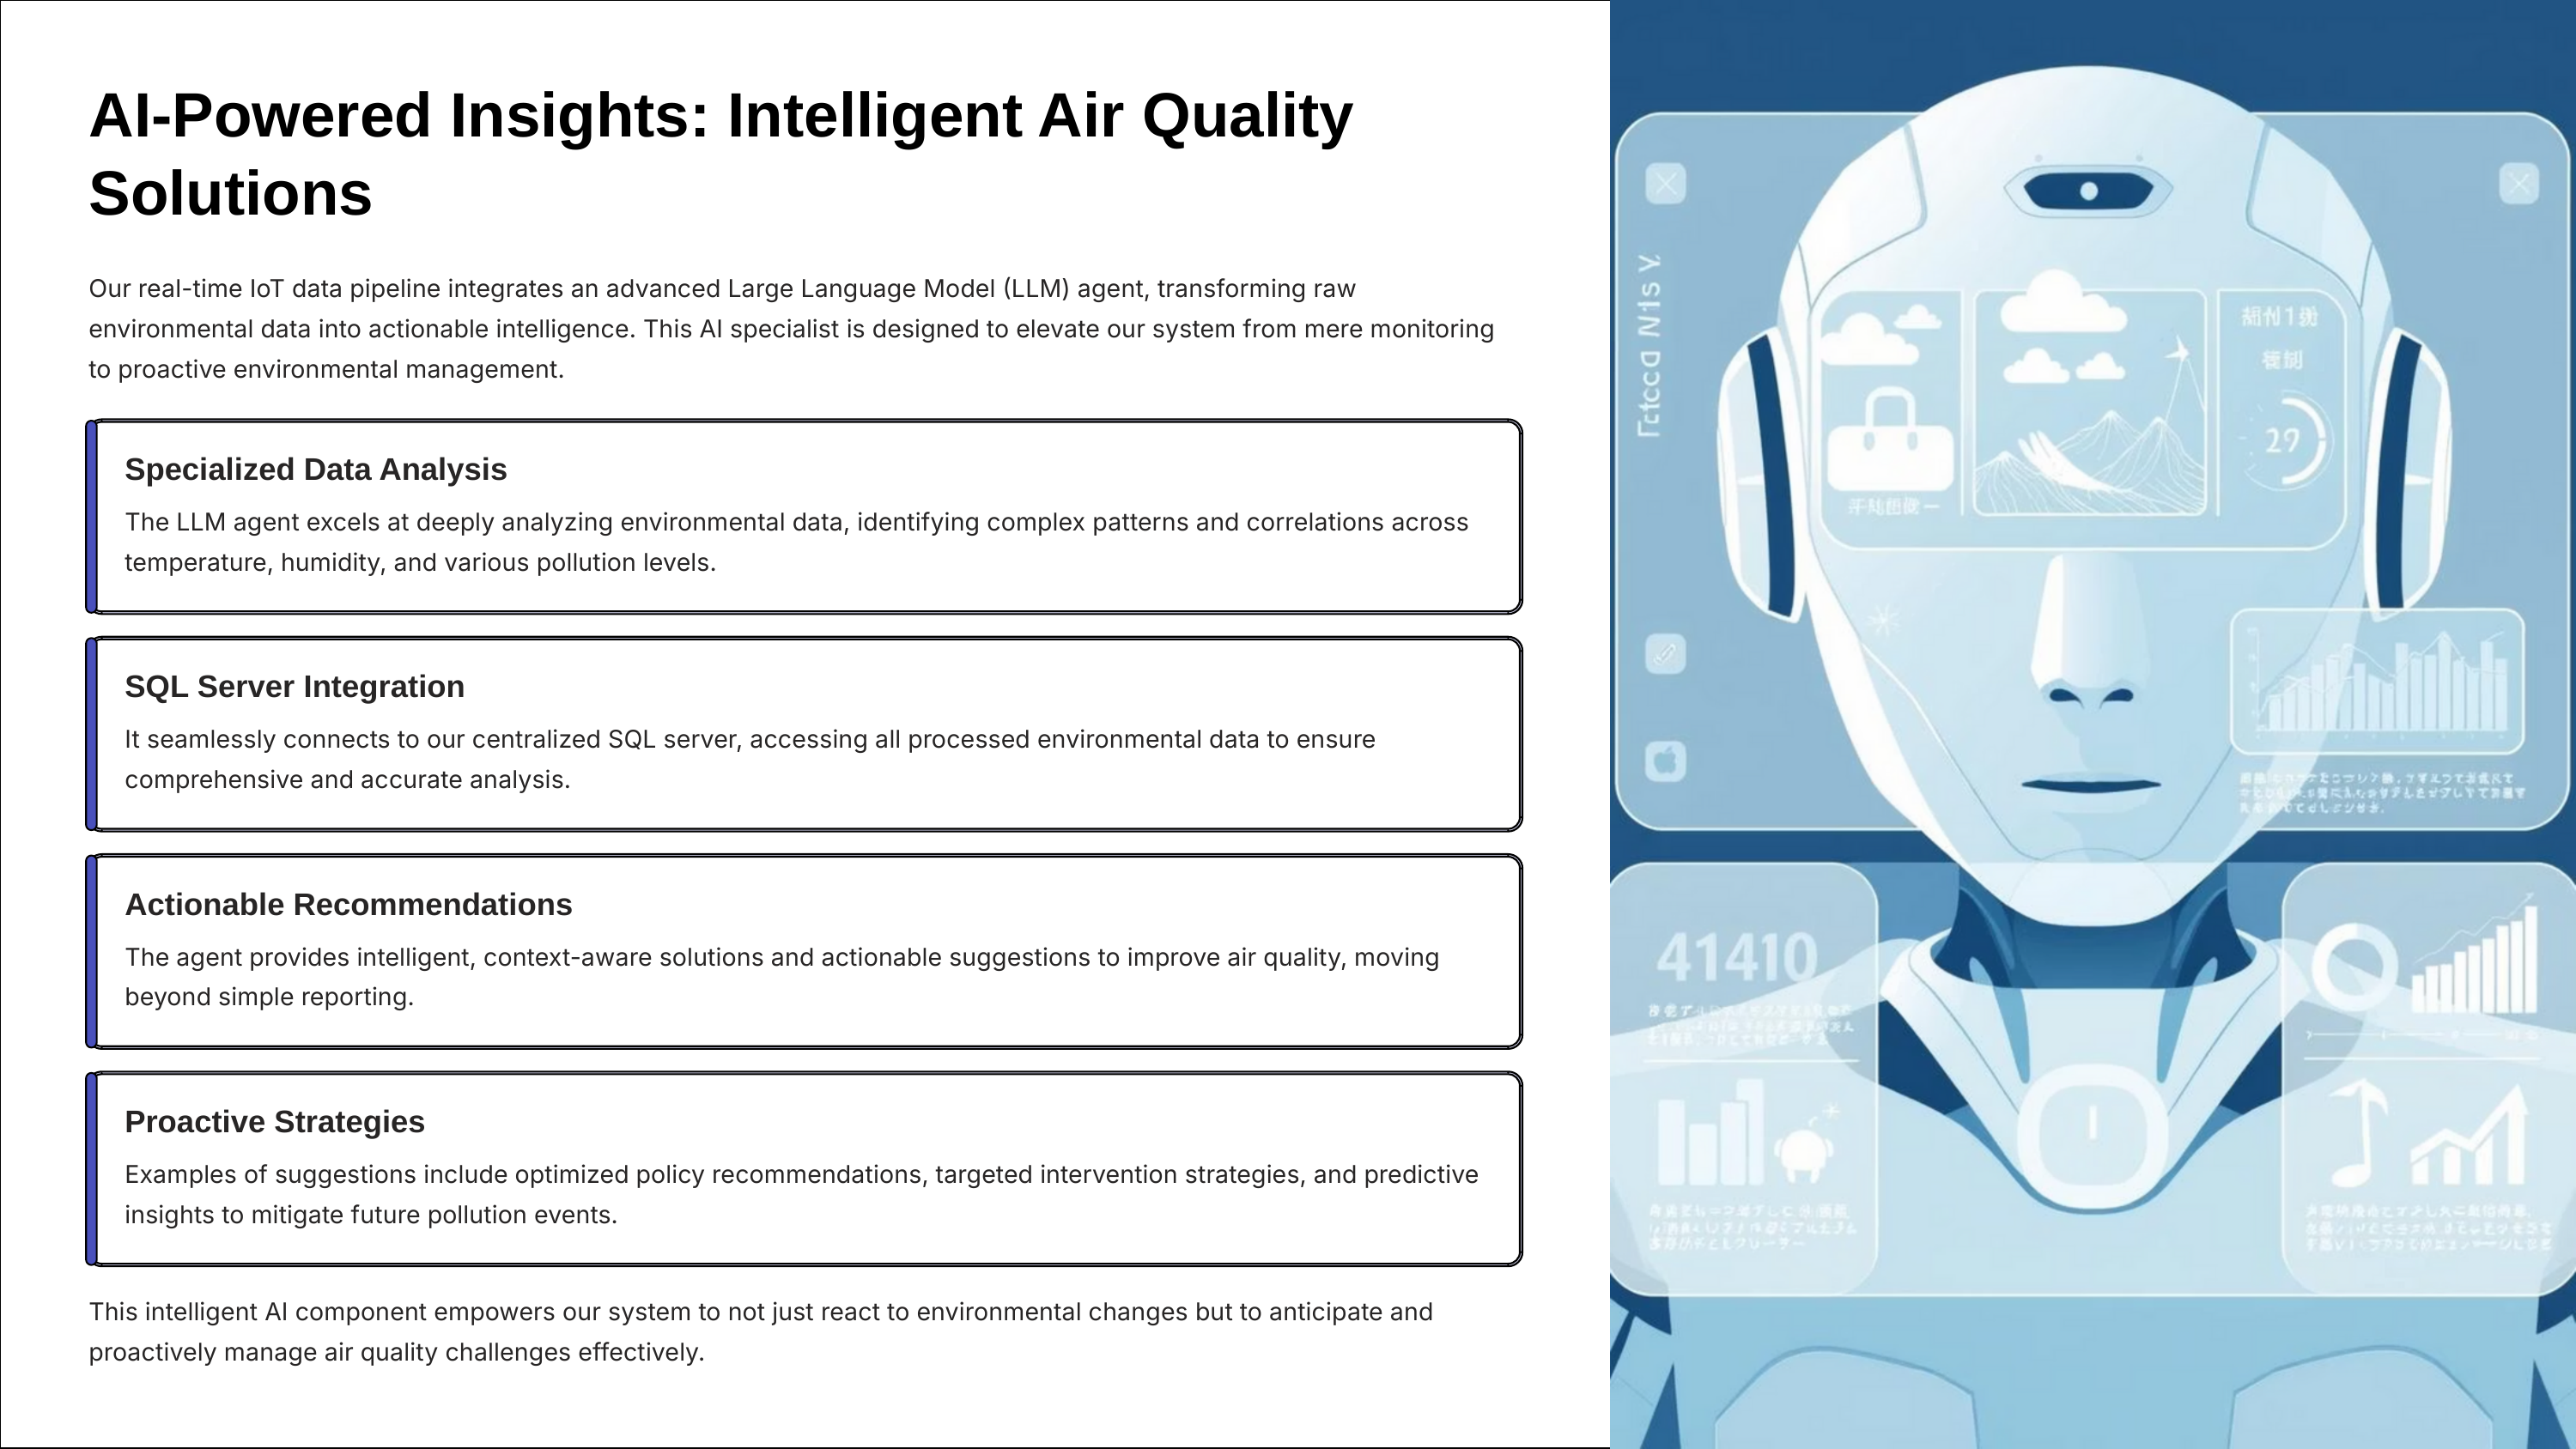

AI-Powered Insights: Intelligent Air Quality Solutions
Our real-time IoT data pipeline integrates an advanced Large Language Model (LLM) agent, transforming raw environmental data into actionable intelligence. This AI specialist is designed to elevate our system from mere monitoring to proactive environmental management.

Specialized Data Analysis
The LLM agent excels at deeply analyzing environmental data, identifying complex patterns and correlations across temperature, humidity, and various pollution levels.

SQL Server Integration
It seamlessly connects to our centralized SQL server, accessing all processed environmental data to ensure comprehensive and accurate analysis.

Actionable Recommendations
The agent provides intelligent, context-aware solutions and actionable suggestions to improve air quality, moving beyond simple reporting.

Proactive Strategies
Examples of suggestions include optimized policy recommendations, targeted intervention strategies, and predictive insights to mitigate future pollution events.
This intelligent AI component empowers our system to not just react to environmental changes but to anticipate and proactively manage air quality challenges effectively.